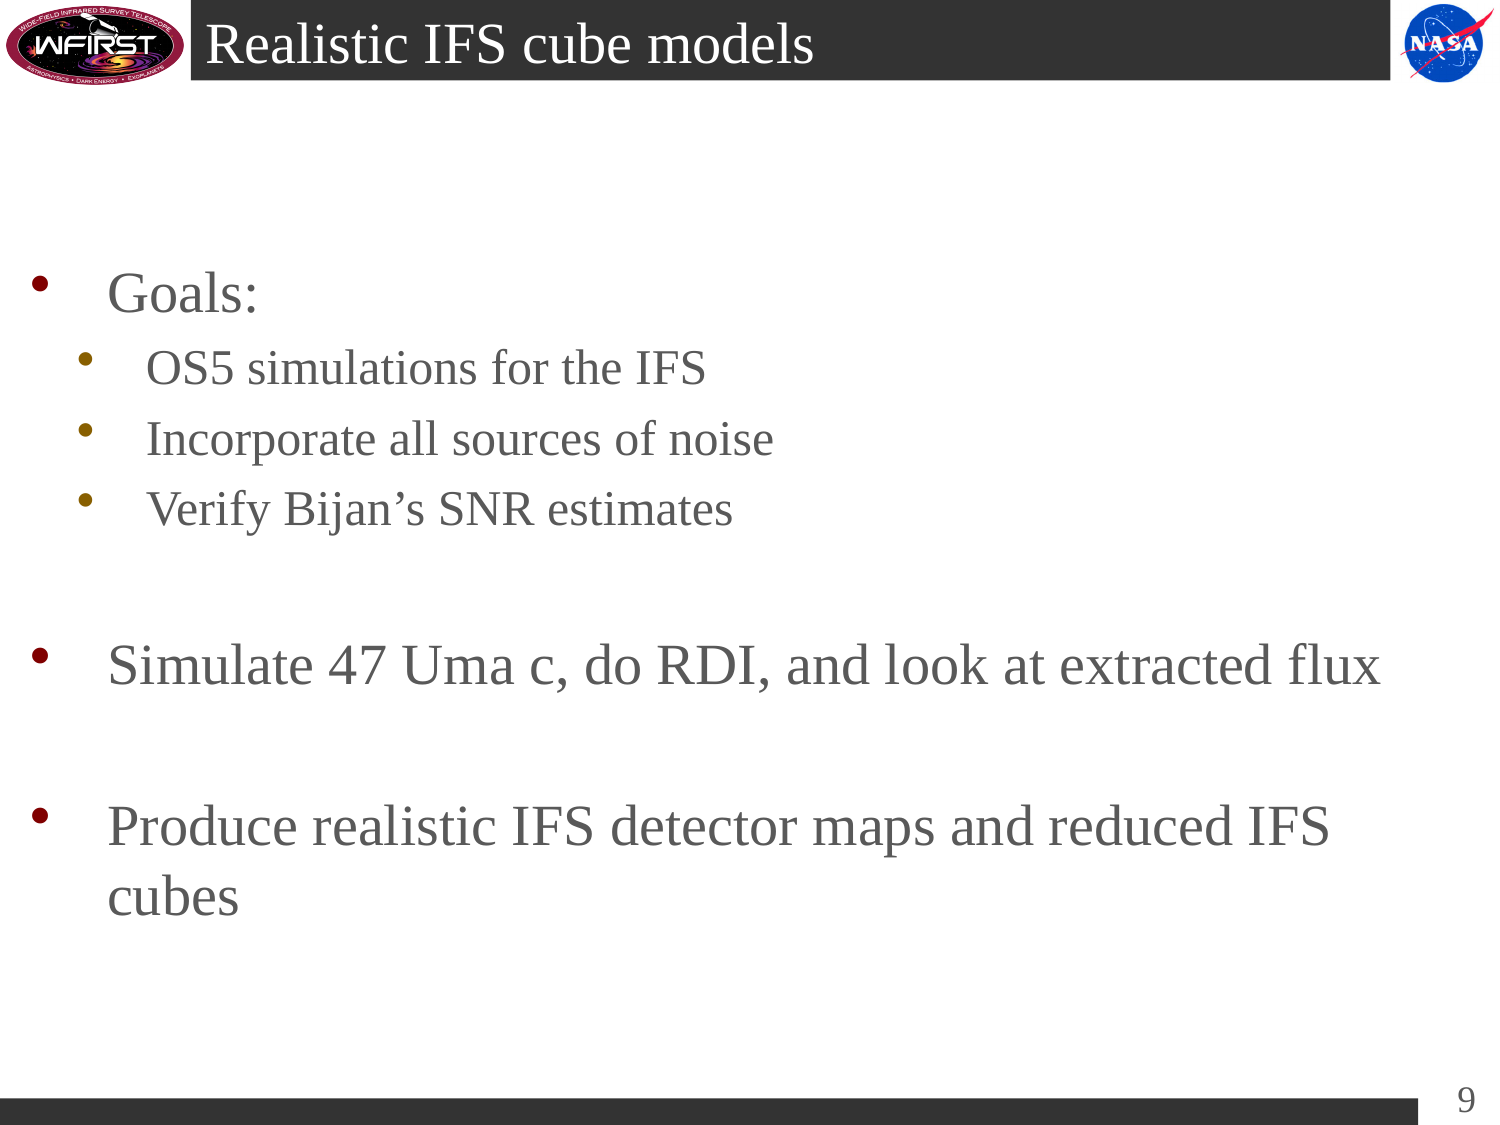

# Realistic IFS cube models
Goals:
OS5 simulations for the IFS
Incorporate all sources of noise
Verify Bijan’s SNR estimates

Simulate 47 Uma c, do RDI, and look at extracted flux

Produce realistic IFS detector maps and reduced IFS cubes